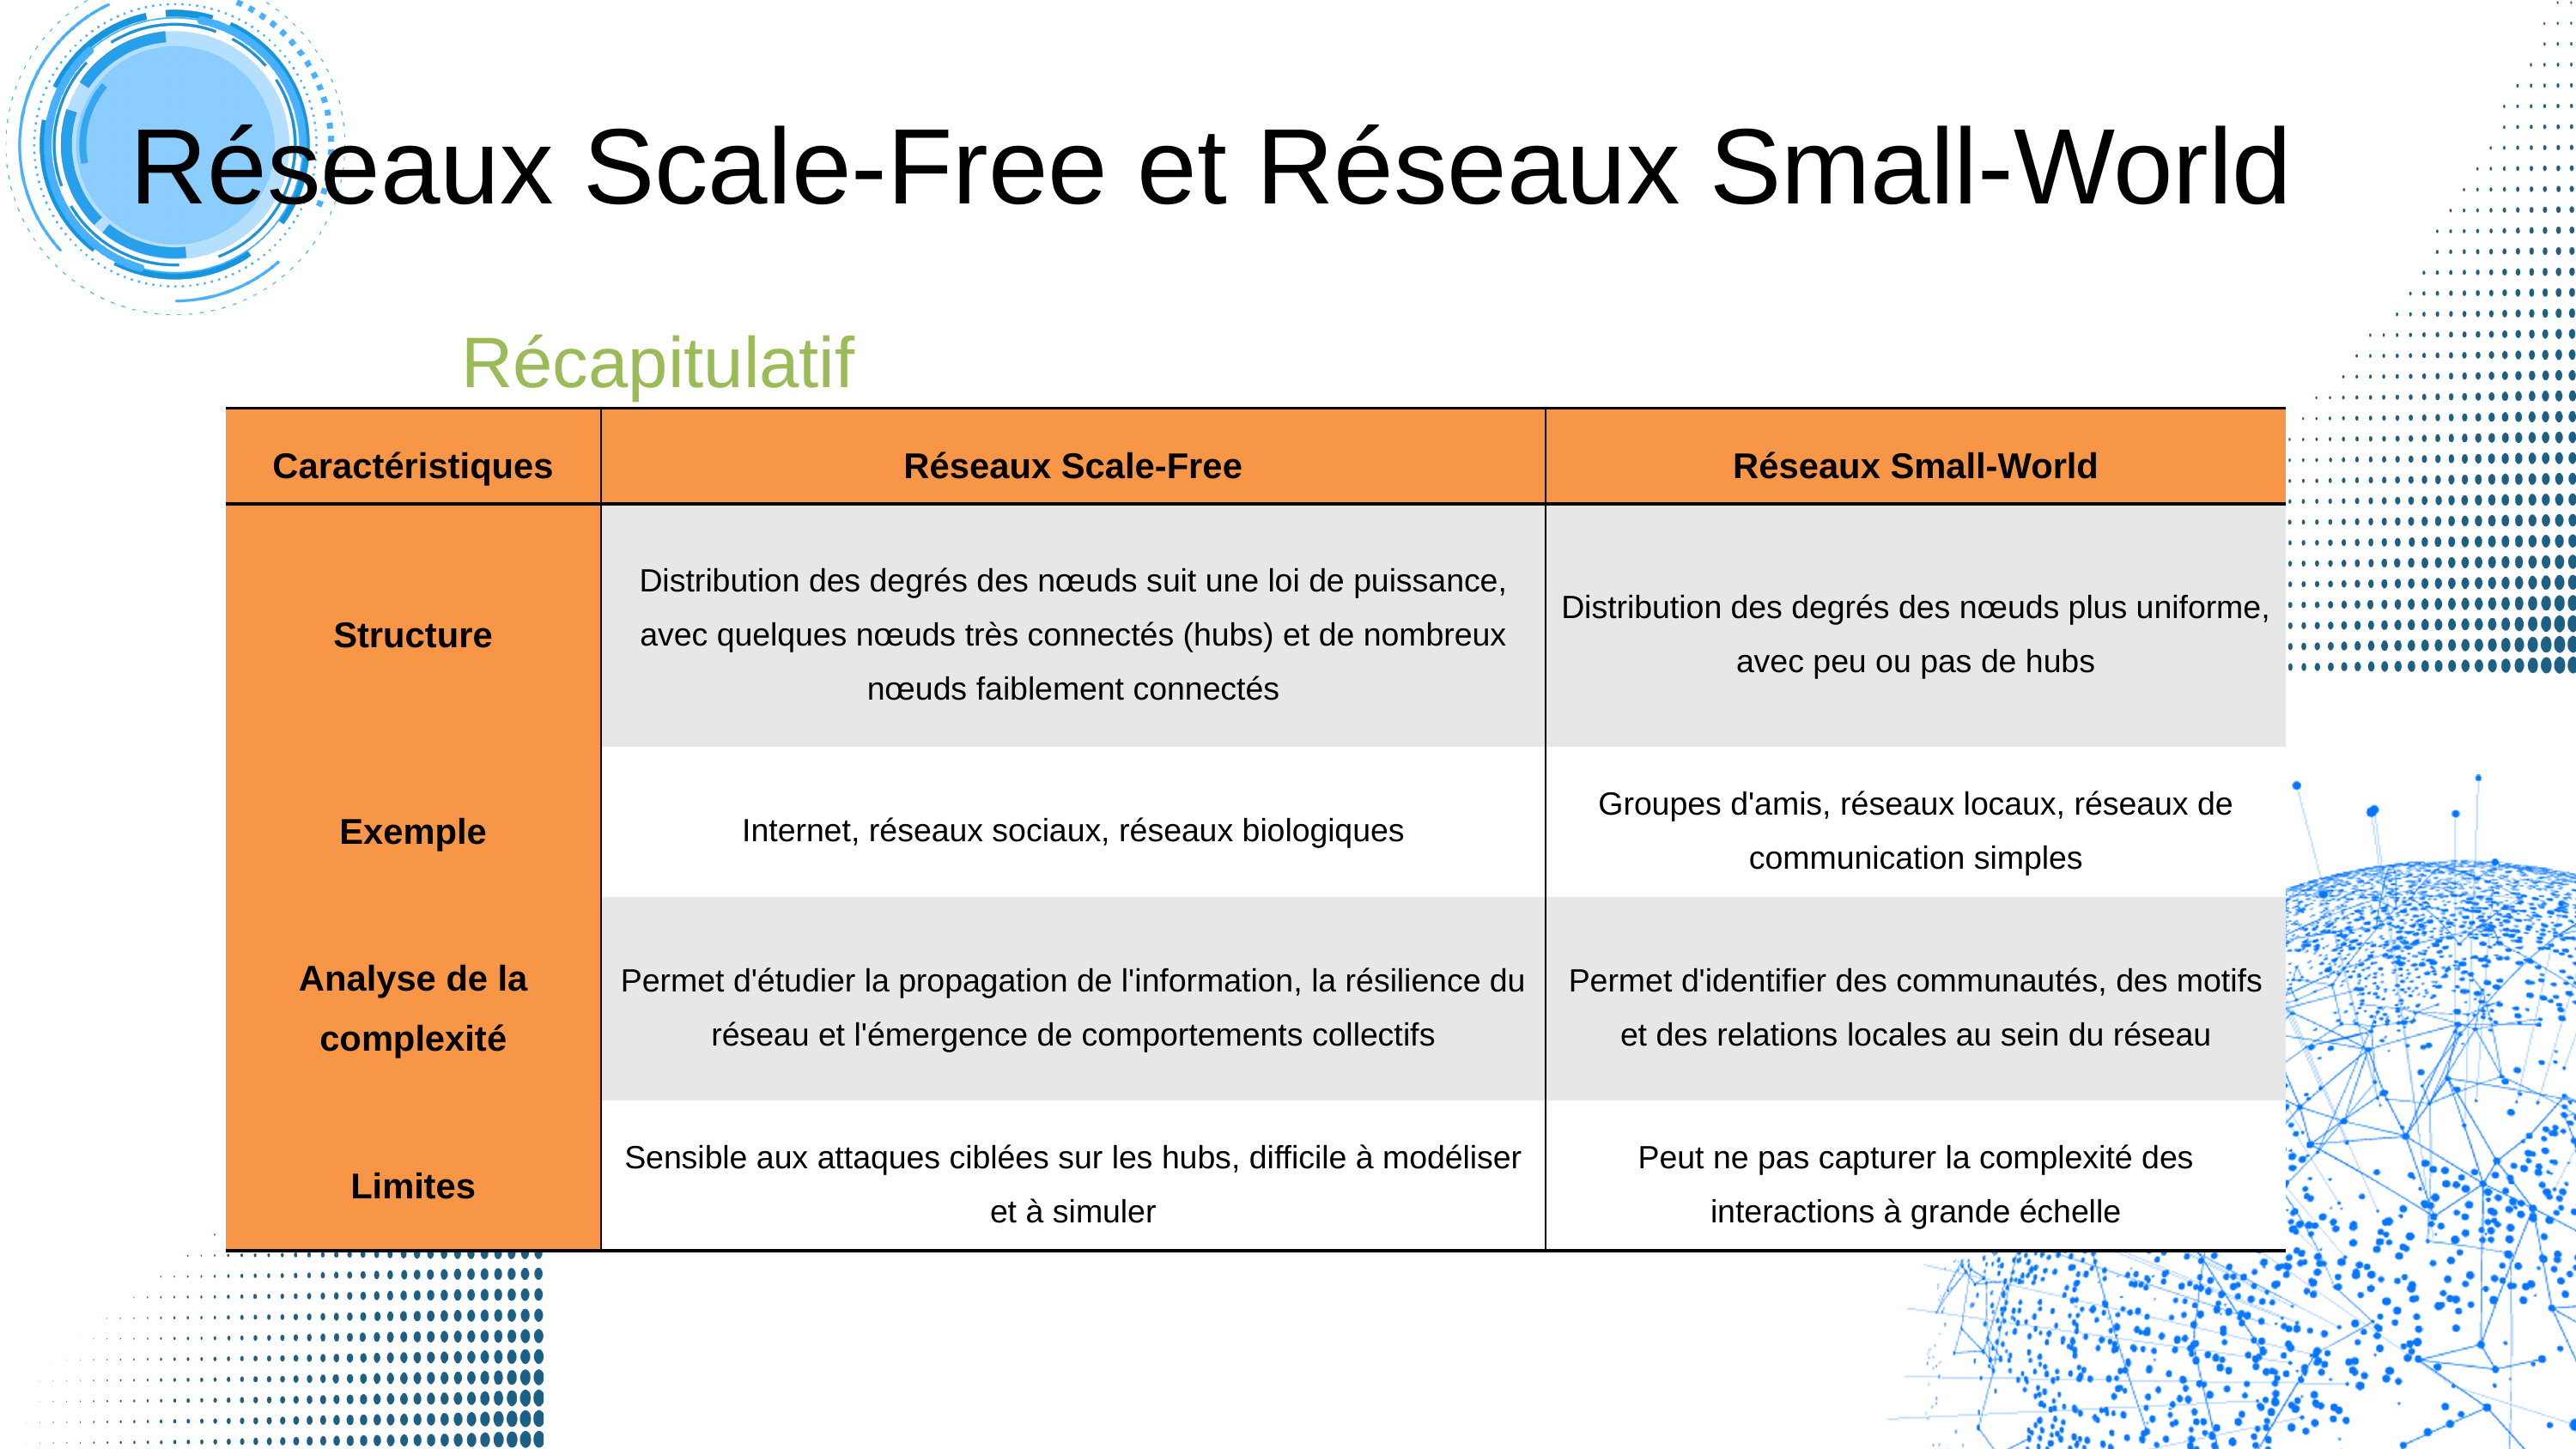

Réseaux Scale-Free et Réseaux Small-World
Récapitulatif
| Caractéristiques | Réseaux Scale-Free | Réseaux Small-World |
| --- | --- | --- |
| Structure | Distribution des degrés des nœuds suit une loi de puissance, avec quelques nœuds très connectés (hubs) et de nombreux nœuds faiblement connectés | Distribution des degrés des nœuds plus uniforme, avec peu ou pas de hubs |
| Exemple | Internet, réseaux sociaux, réseaux biologiques | Groupes d'amis, réseaux locaux, réseaux de communication simples |
| Analyse de la complexité | Permet d'étudier la propagation de l'information, la résilience du réseau et l'émergence de comportements collectifs | Permet d'identifier des communautés, des motifs et des relations locales au sein du réseau |
| Limites | Sensible aux attaques ciblées sur les hubs, difficile à modéliser et à simuler | Peut ne pas capturer la complexité des interactions à grande échelle |